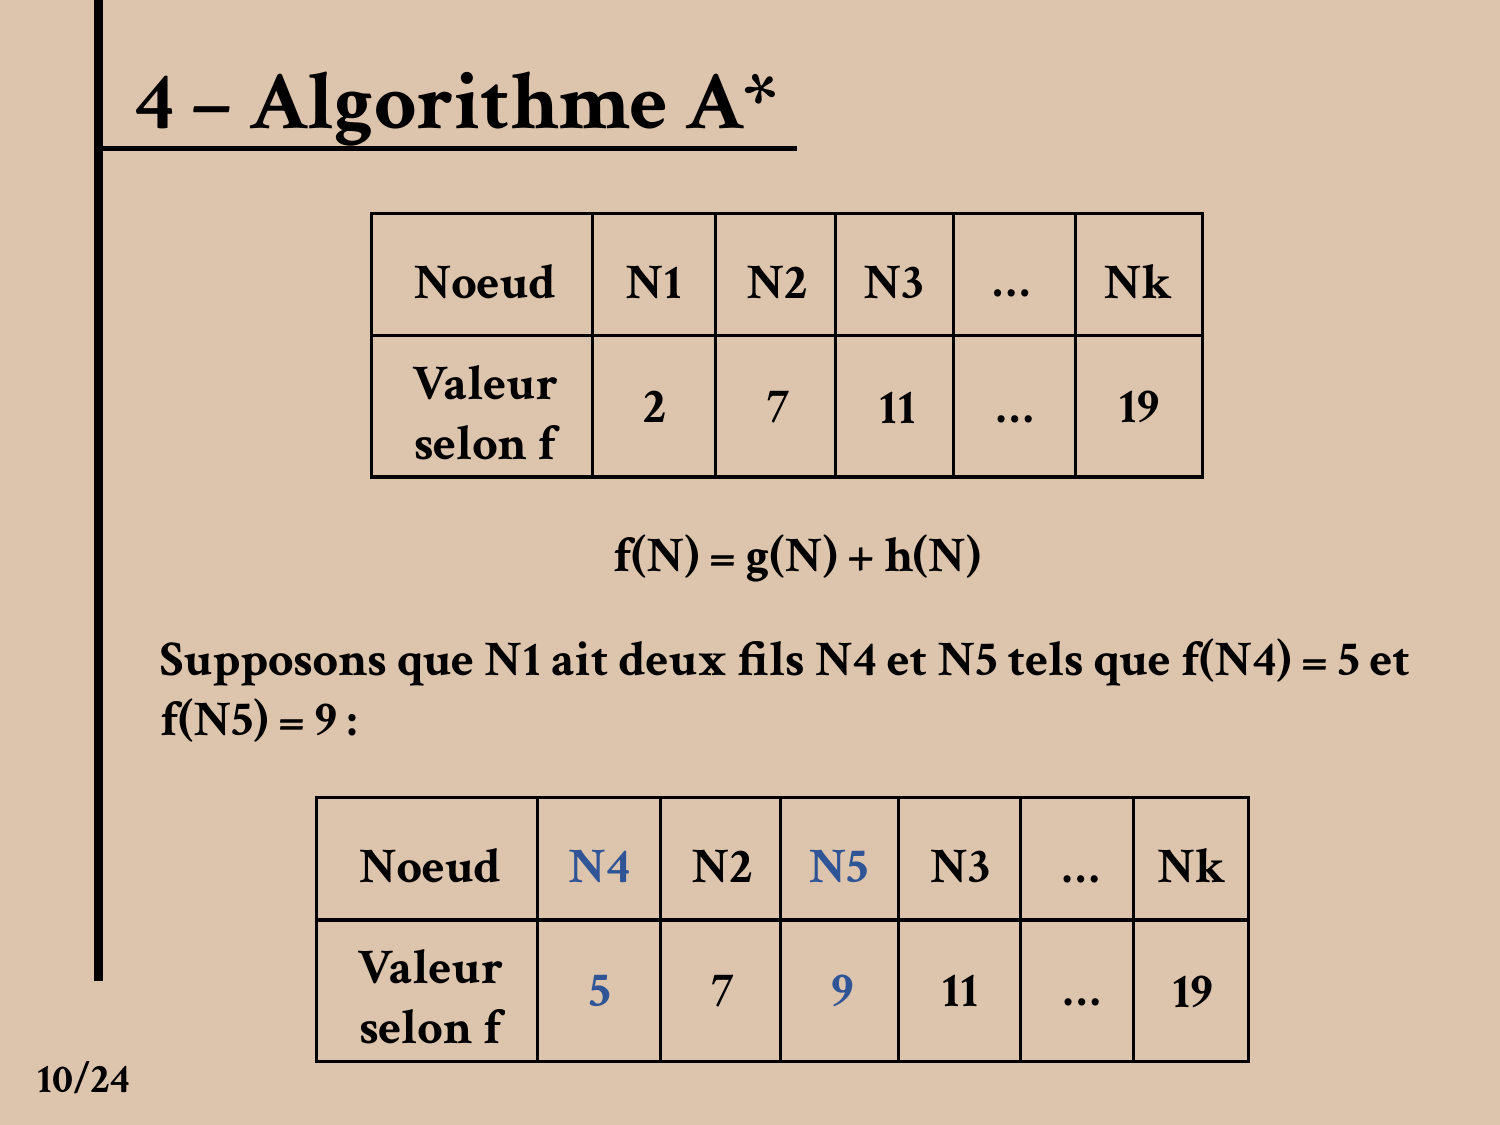

4 – Algorithme A*

…
Noeud
N1
N2
N3
Nk
Valeur selon f
2
7
…
19
11
f(N) = g(N) + h(N)
Supposons que N1 ait deux fils N4 et N5 tels que f(N4) = 5 et f(N5) = 9 :

Noeud
N4
N2
N5
N3
…
Nk
Valeur selon f
…
5
7
11
9
19
10/24